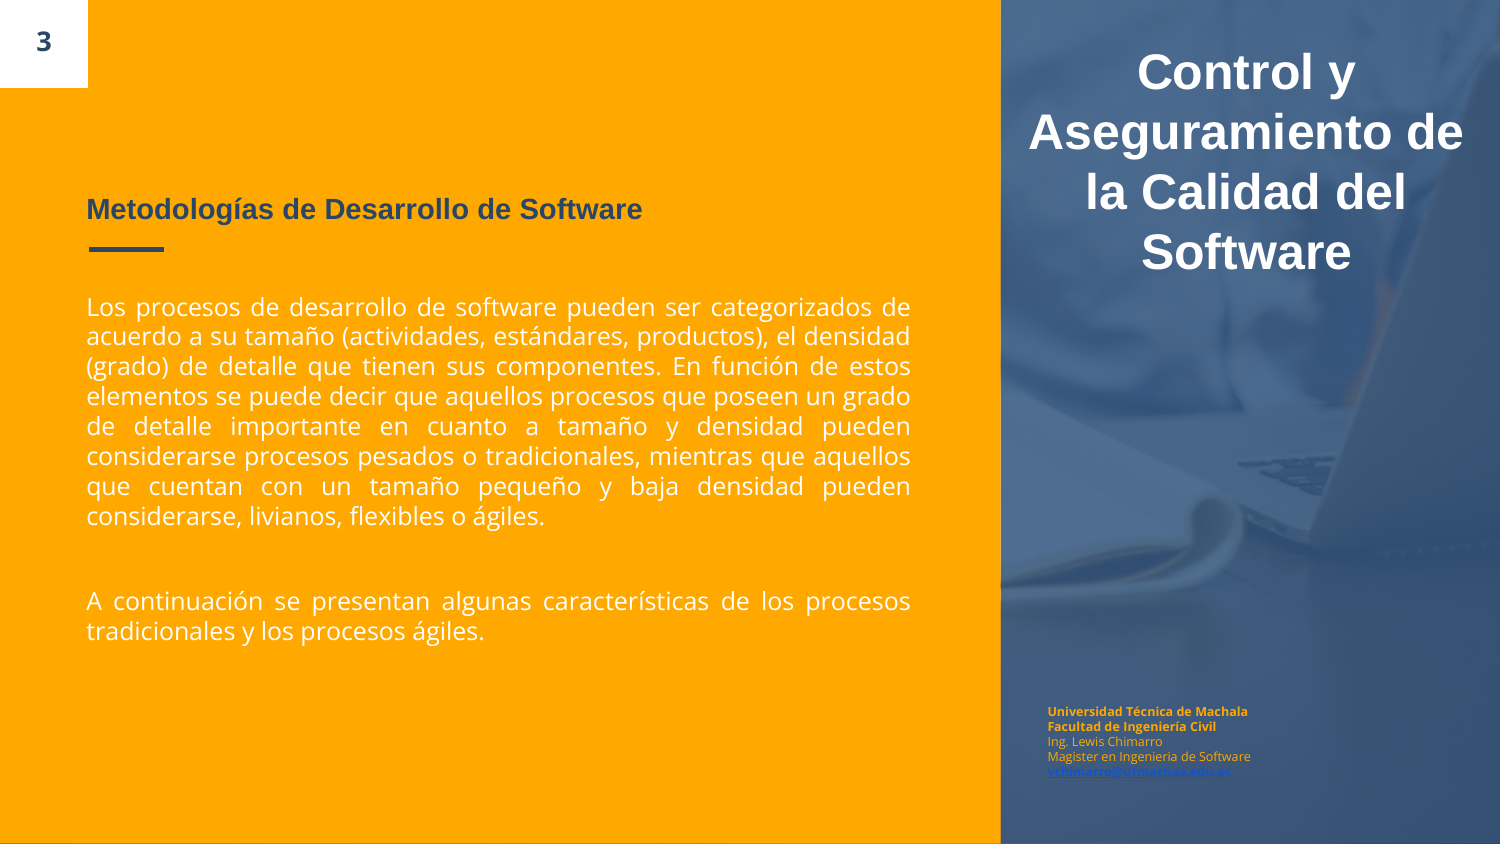

3
Control y Aseguramiento de la Calidad del Software
# Metodologías de Desarrollo de Software
Los procesos de desarrollo de software pueden ser categorizados de acuerdo a su tamaño (actividades, estándares, productos), el densidad (grado) de detalle que tienen sus componentes. En función de estos elementos se puede decir que aquellos procesos que poseen un grado de detalle importante en cuanto a tamaño y densidad pueden considerarse procesos pesados o tradicionales, mientras que aquellos que cuentan con un tamaño pequeño y baja densidad pueden considerarse, livianos, flexibles o ágiles.

A continuación se presentan algunas características de los procesos tradicionales y los procesos ágiles.

Universidad Técnica de Machala
Facultad de Ingeniería Civil
Ing. Lewis Chimarro
Magister en Ingenieria de Software
vchimarro@utmachaa.edu.ec